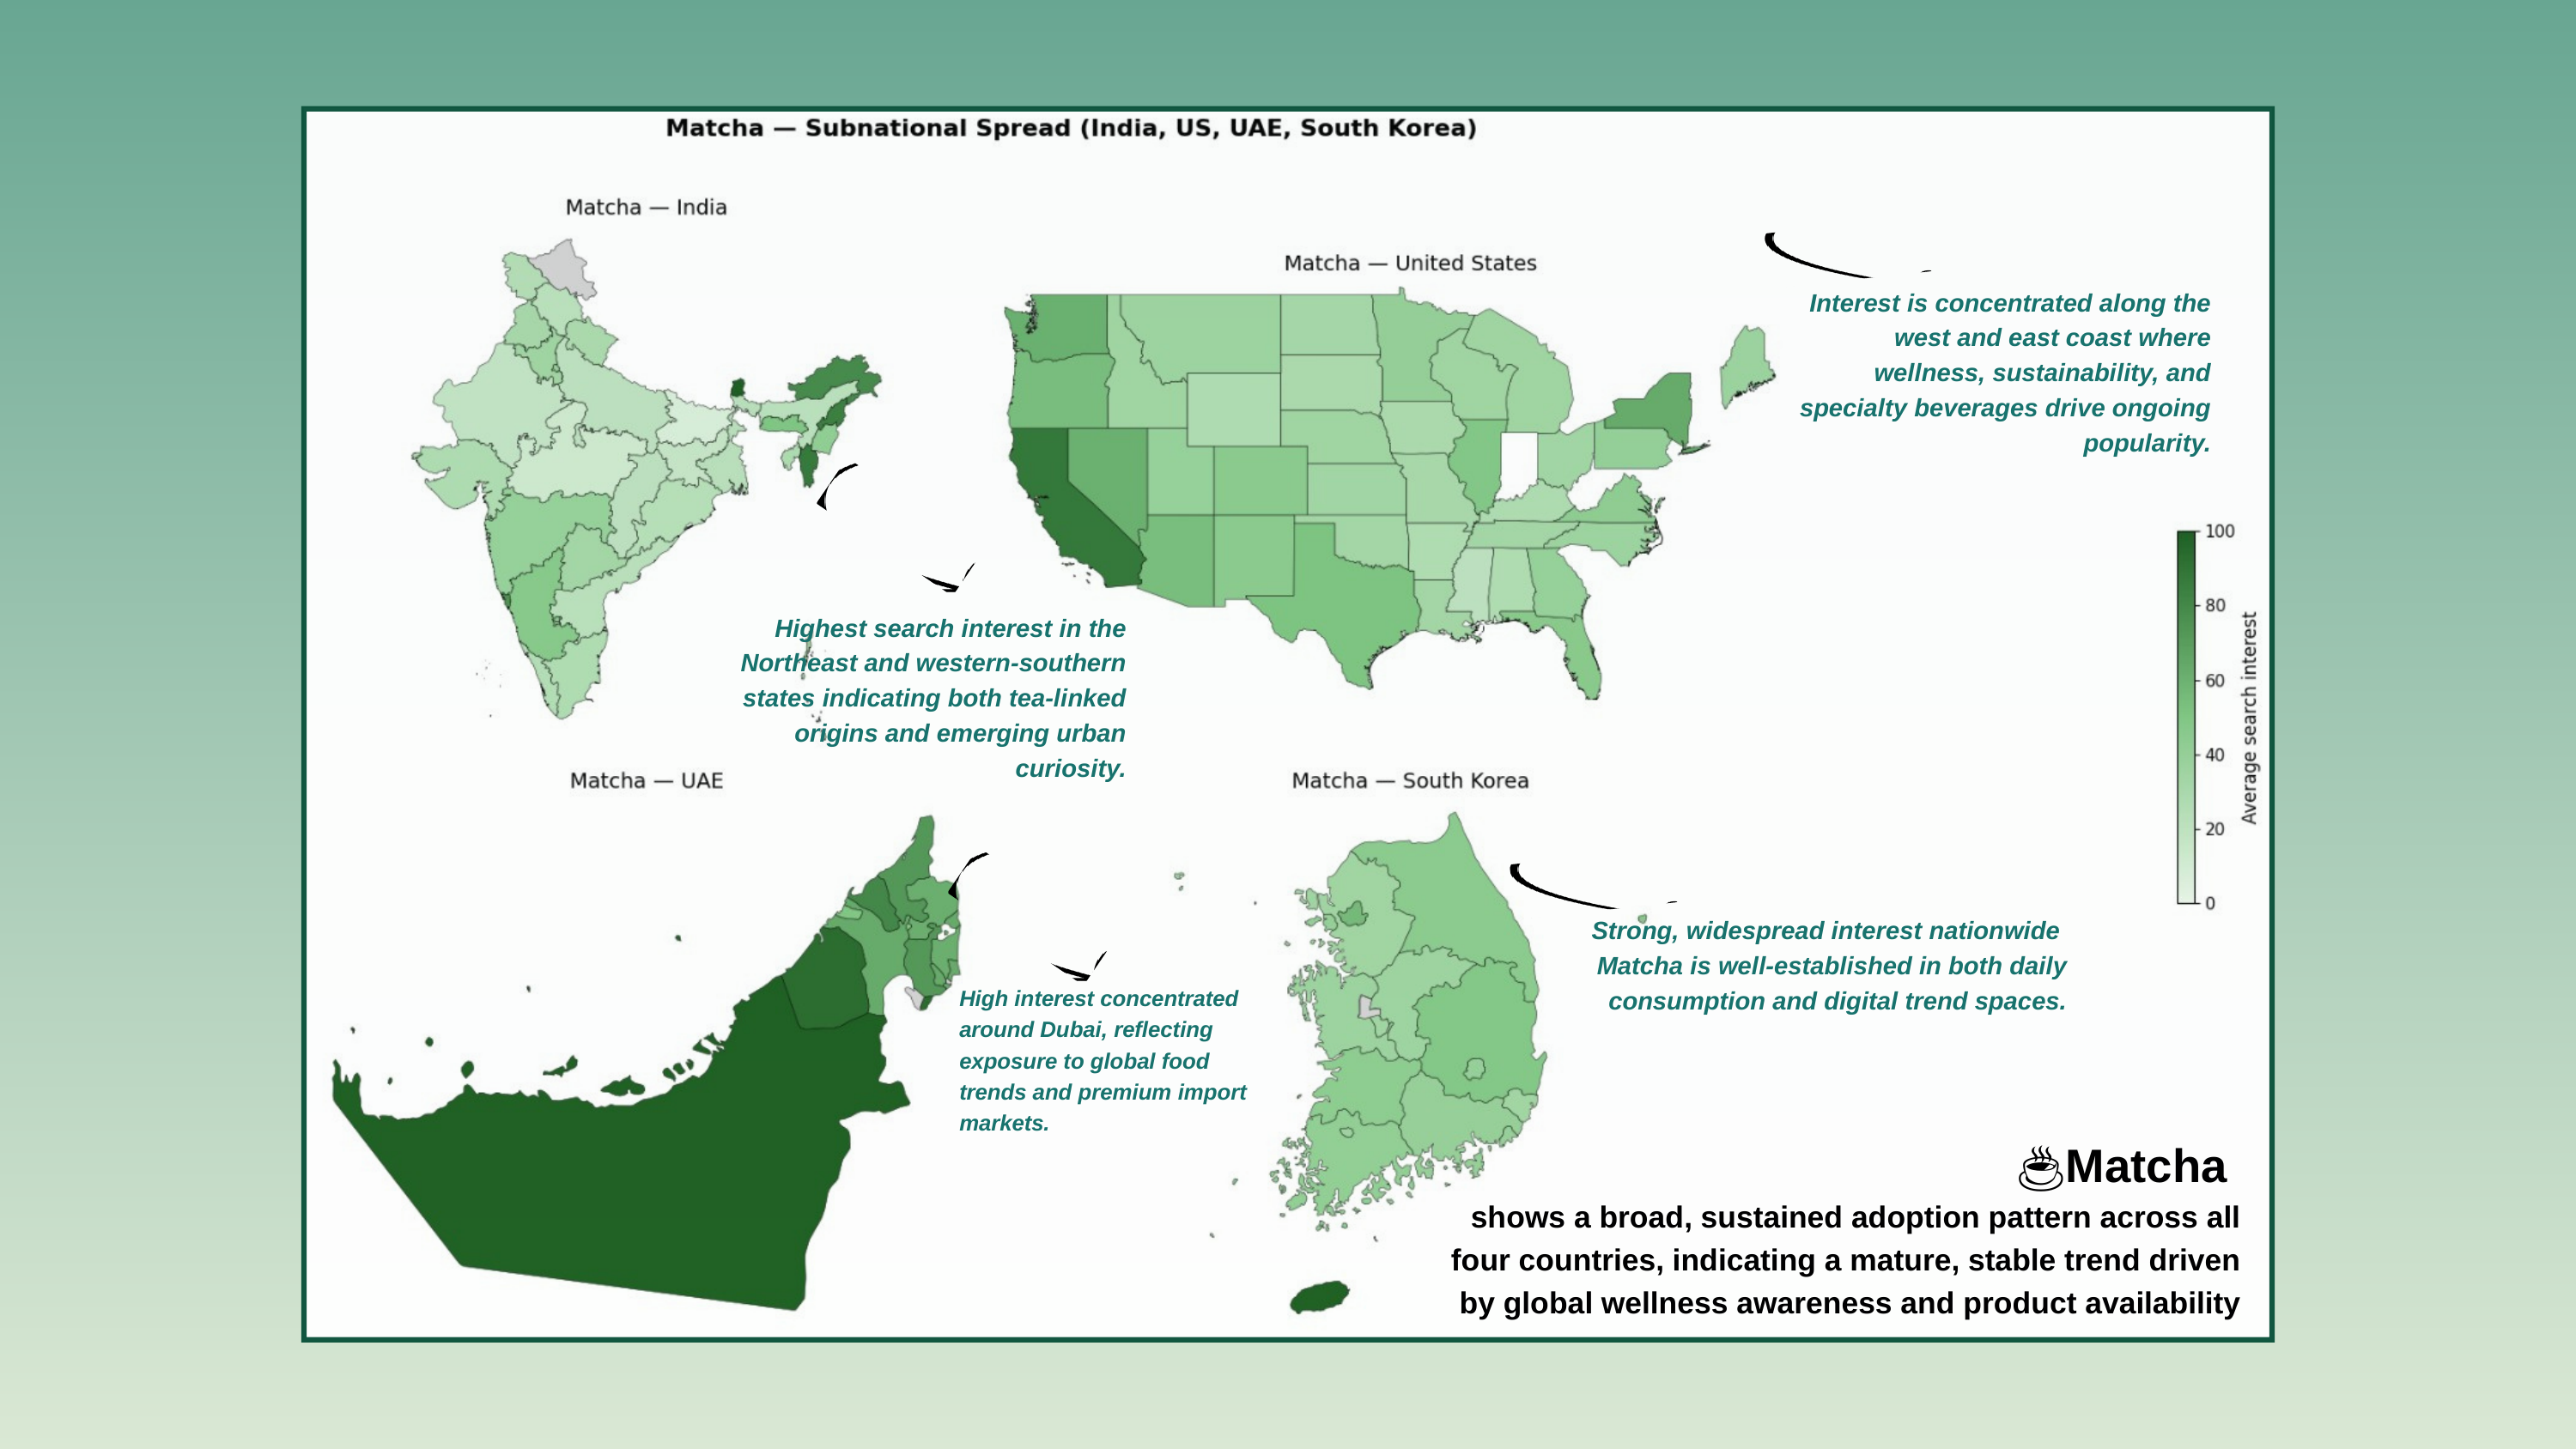

Interest is concentrated along the west and east coast where wellness, sustainability, and specialty beverages drive ongoing popularity.

Highest search interest in the Northeast and western-southern states indicating both tea-linked origins and emerging urban curiosity.

Strong, widespread interest nationwide
Matcha is well-established in both daily consumption and digital trend spaces.
High interest concentrated around Dubai, reflecting exposure to global food trends and premium import markets.
🍵Matcha
shows a broad, sustained adoption pattern across all four countries, indicating a mature, stable trend driven by global wellness awareness and product availability